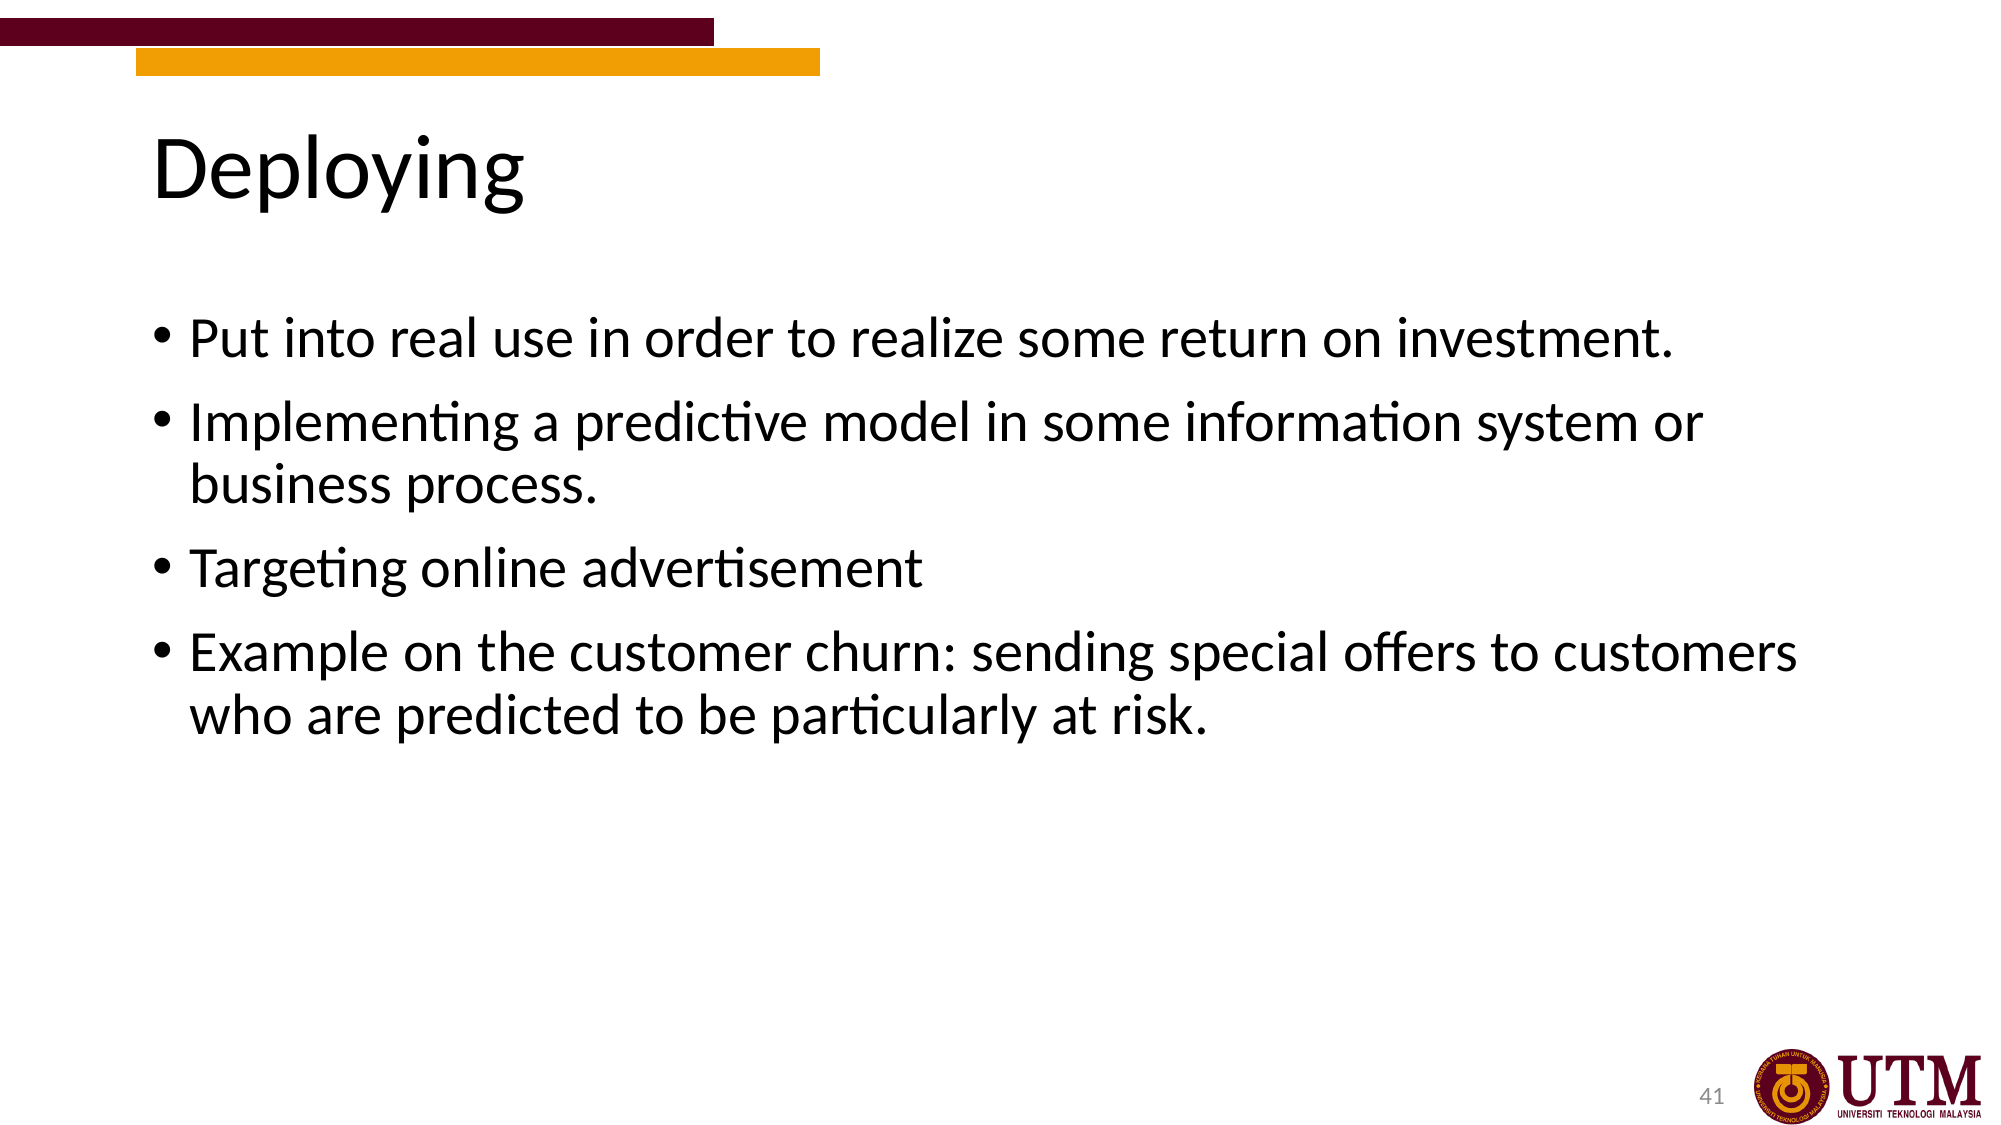

# Deploying
Put into real use in order to realize some return on investment.
Implementing a predictive model in some information system or business process.
Targeting online advertisement
Example on the customer churn: sending special offers to customers who are predicted to be particularly at risk.
41